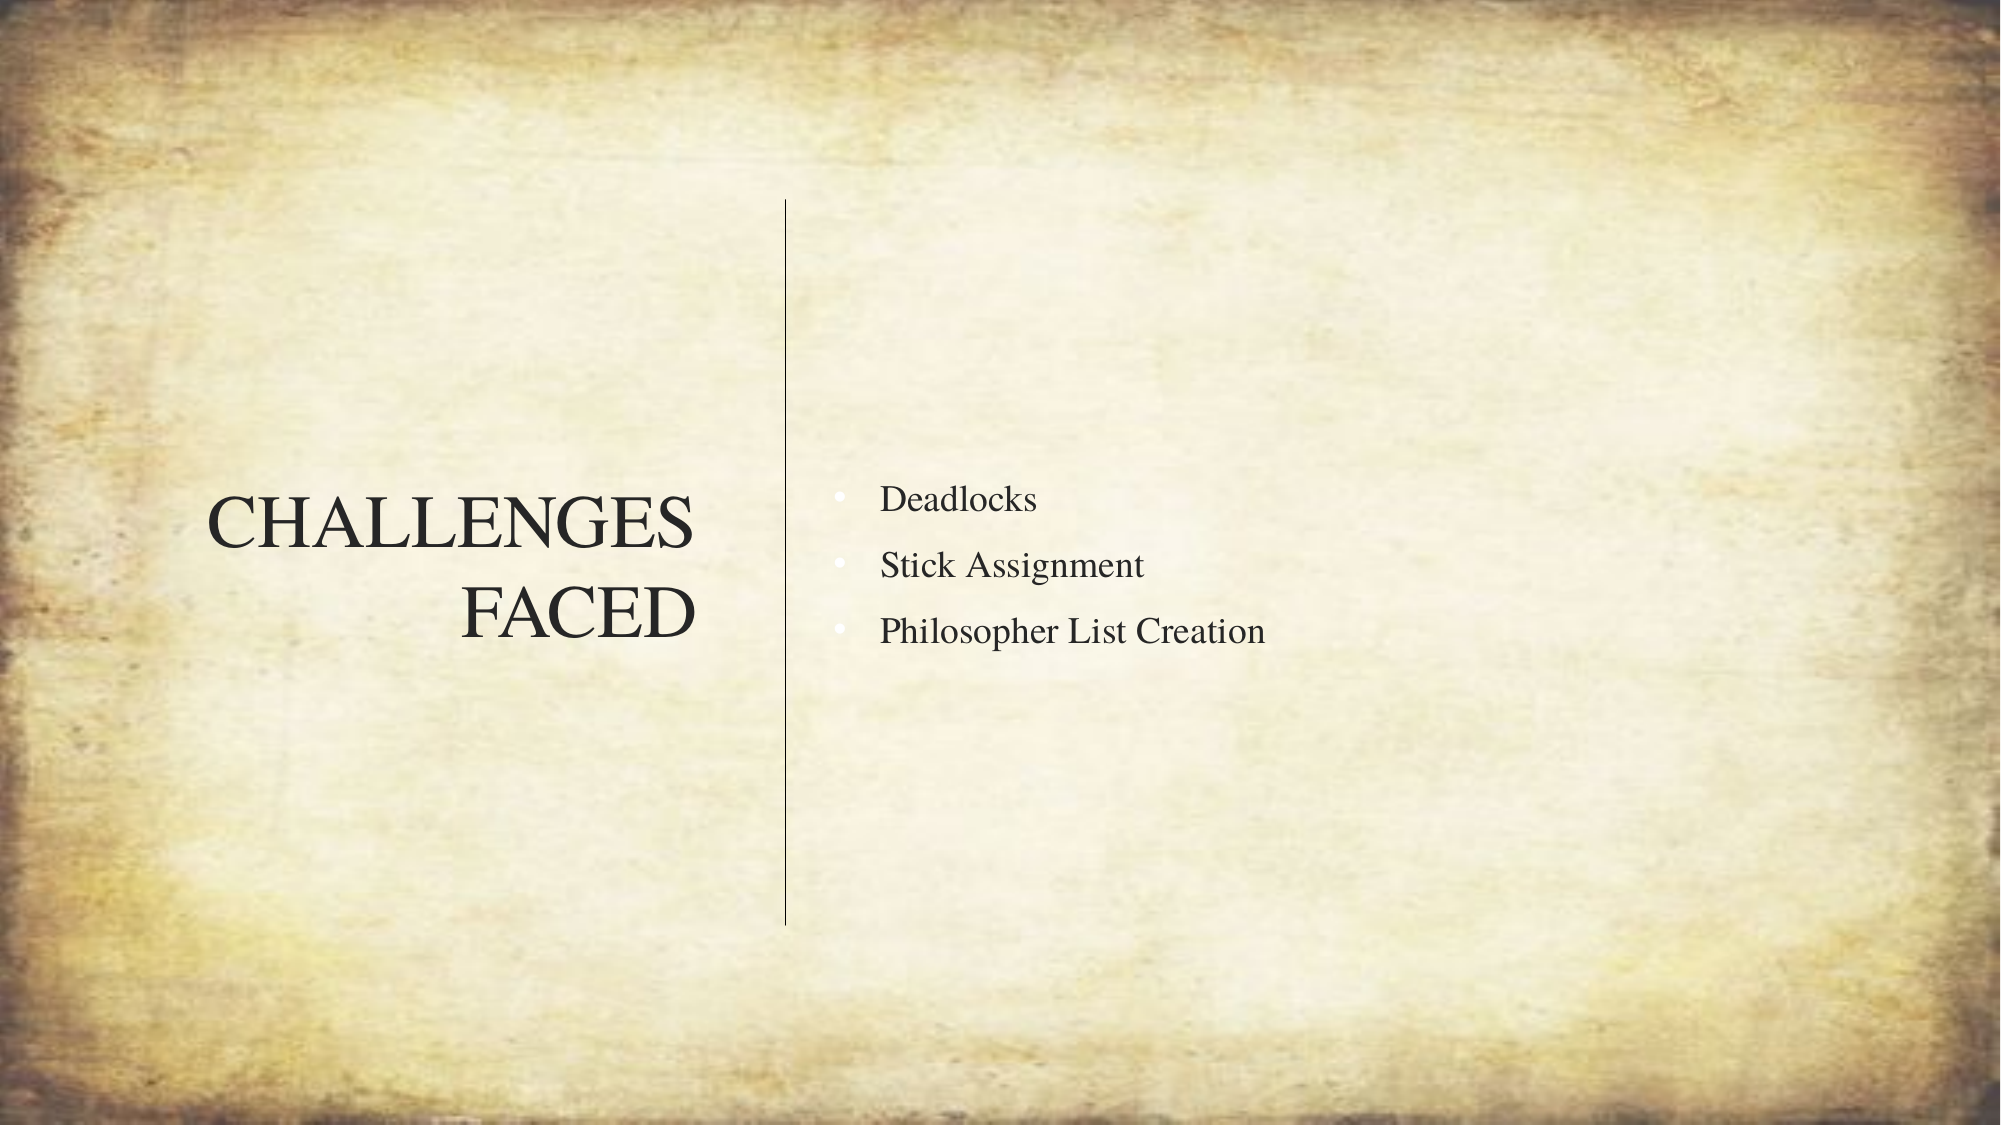

Challenges faced
Deadlocks
Stick Assignment
Philosopher List Creation